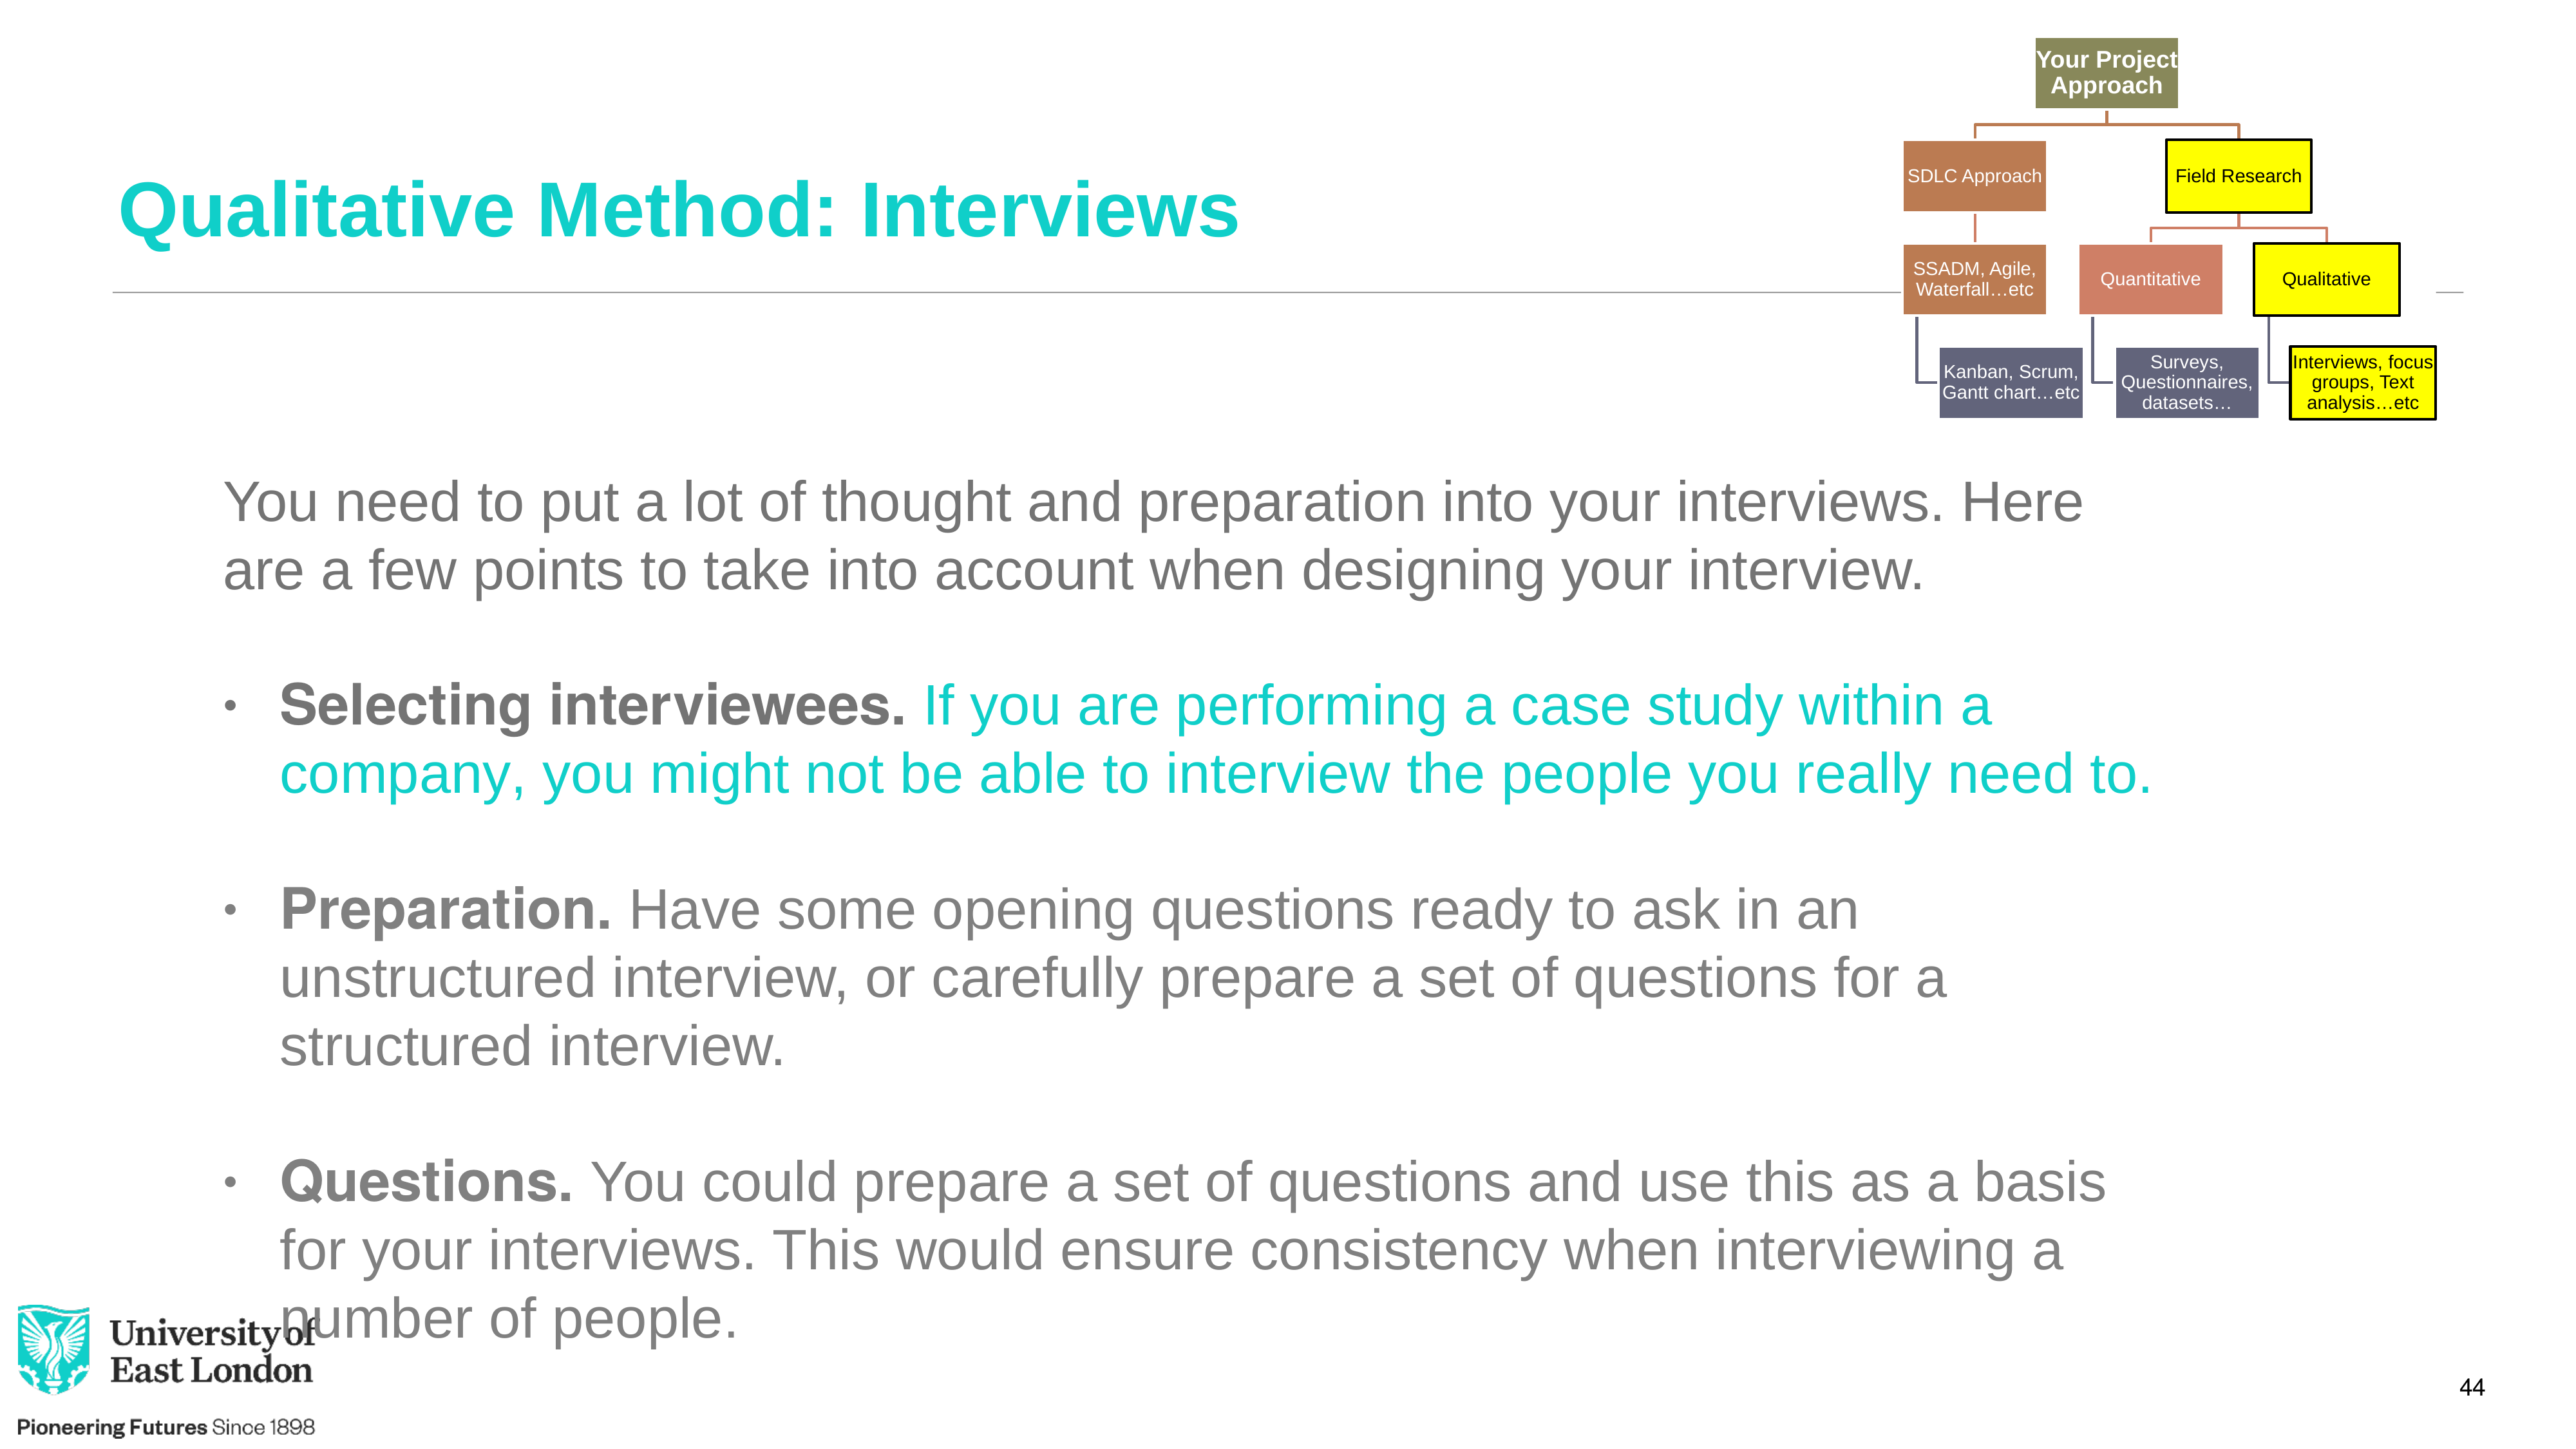

Your Project Approach
SDLC Approach
SSADM, Agile, Waterfall…etc
Kanban, Scrum, Gantt chart…etc
Field Research
Quantitative
Surveys, Questionnaires, datasets…
Qualitative
Interviews, focus groups, Text analysis…etc
# Qualitative Method: Interviews
You need to put a lot of thought and preparation into your interviews. Here are a few points to take into account when designing your interview.
Selecting interviewees. If you are performing a case study within a company, you might not be able to interview the people you really need to.
Preparation. Have some opening questions ready to ask in an unstructured interview, or carefully prepare a set of questions for a structured interview.
Questions. You could prepare a set of questions and use this as a basis for your interviews. This would ensure consistency when interviewing a number of people.
44